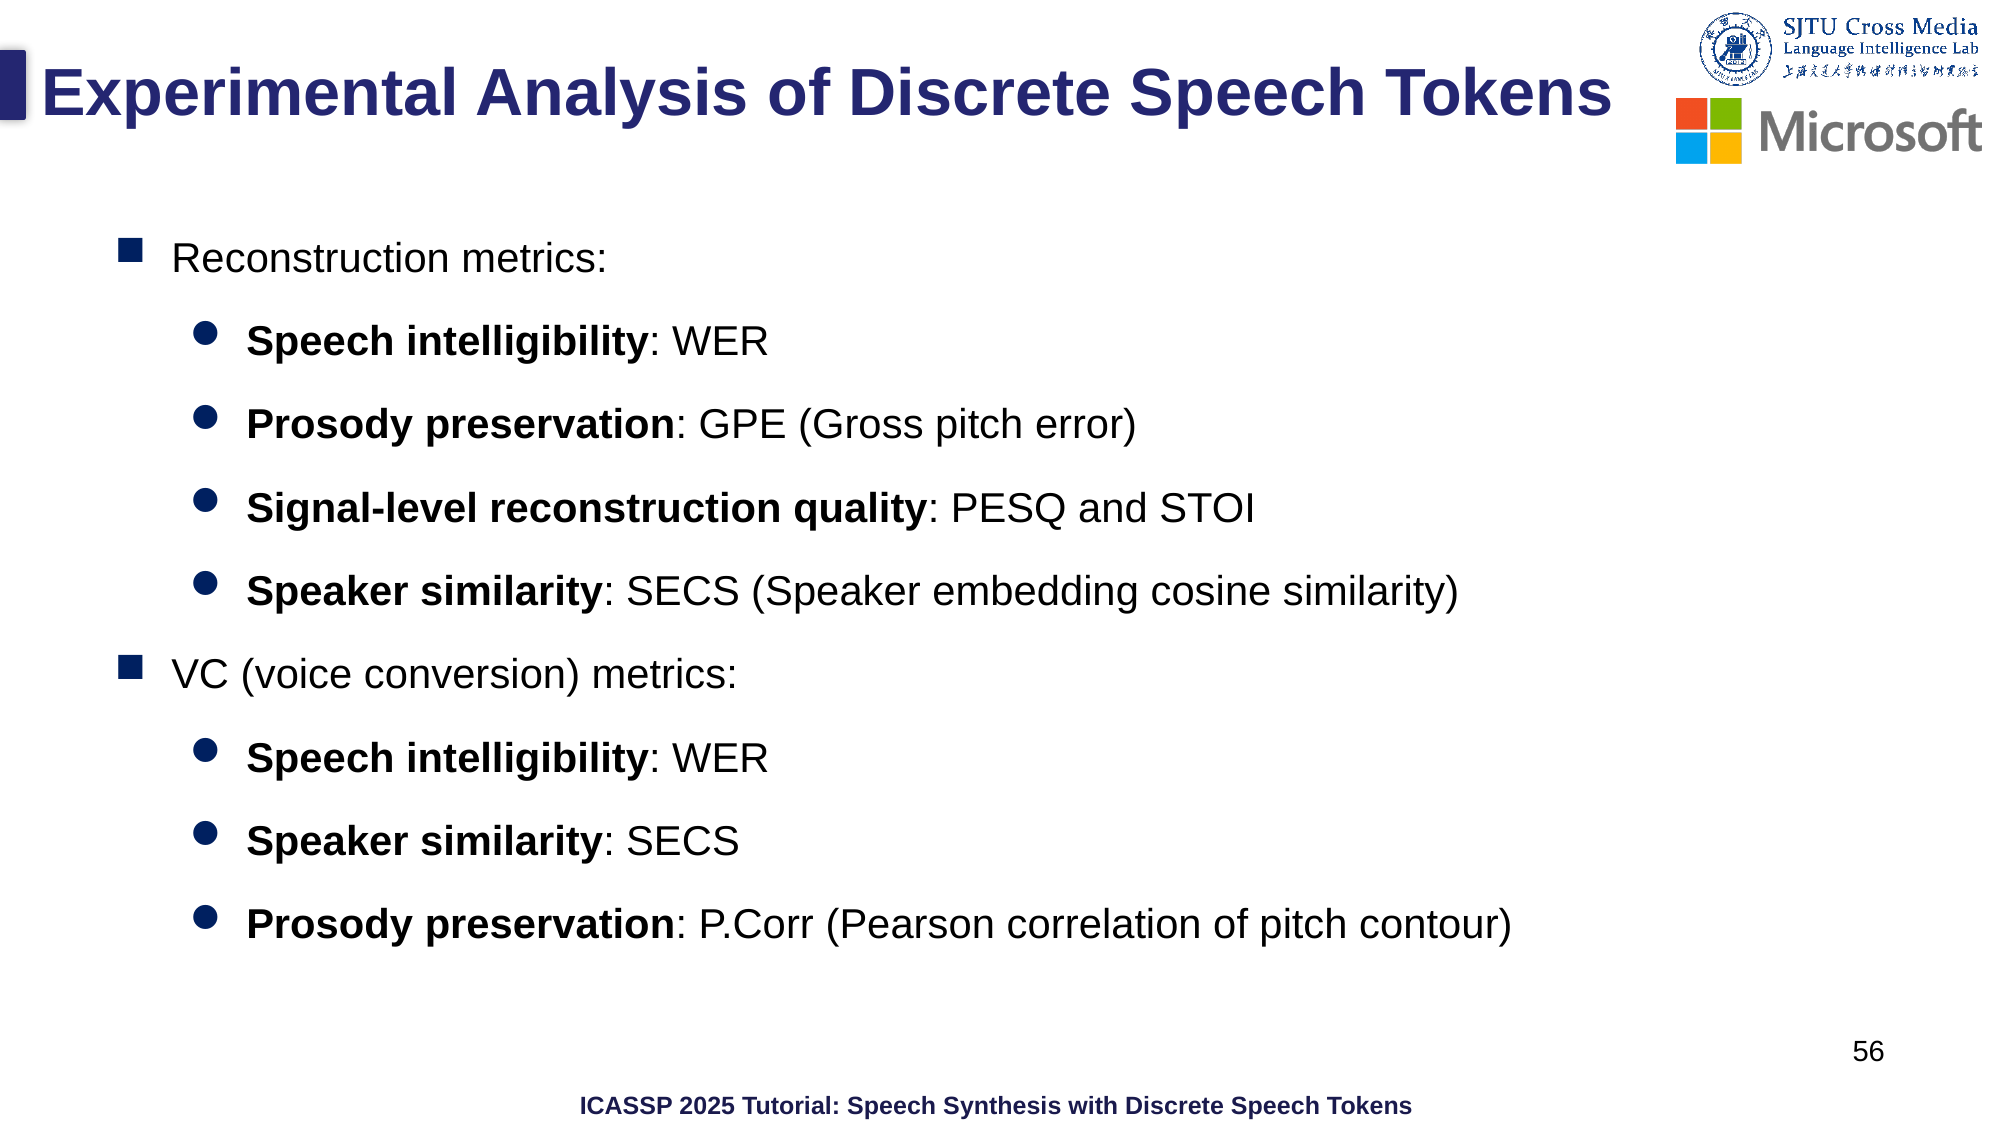

# Experimental Analysis of Discrete Speech Tokens
Reconstruction metrics:
Speech intelligibility: WER
Prosody preservation: GPE (Gross pitch error)
Signal-level reconstruction quality: PESQ and STOI
Speaker similarity: SECS (Speaker embedding cosine similarity)
VC (voice conversion) metrics:
Speech intelligibility: WER
Speaker similarity: SECS
Prosody preservation: P.Corr (Pearson correlation of pitch contour)
56